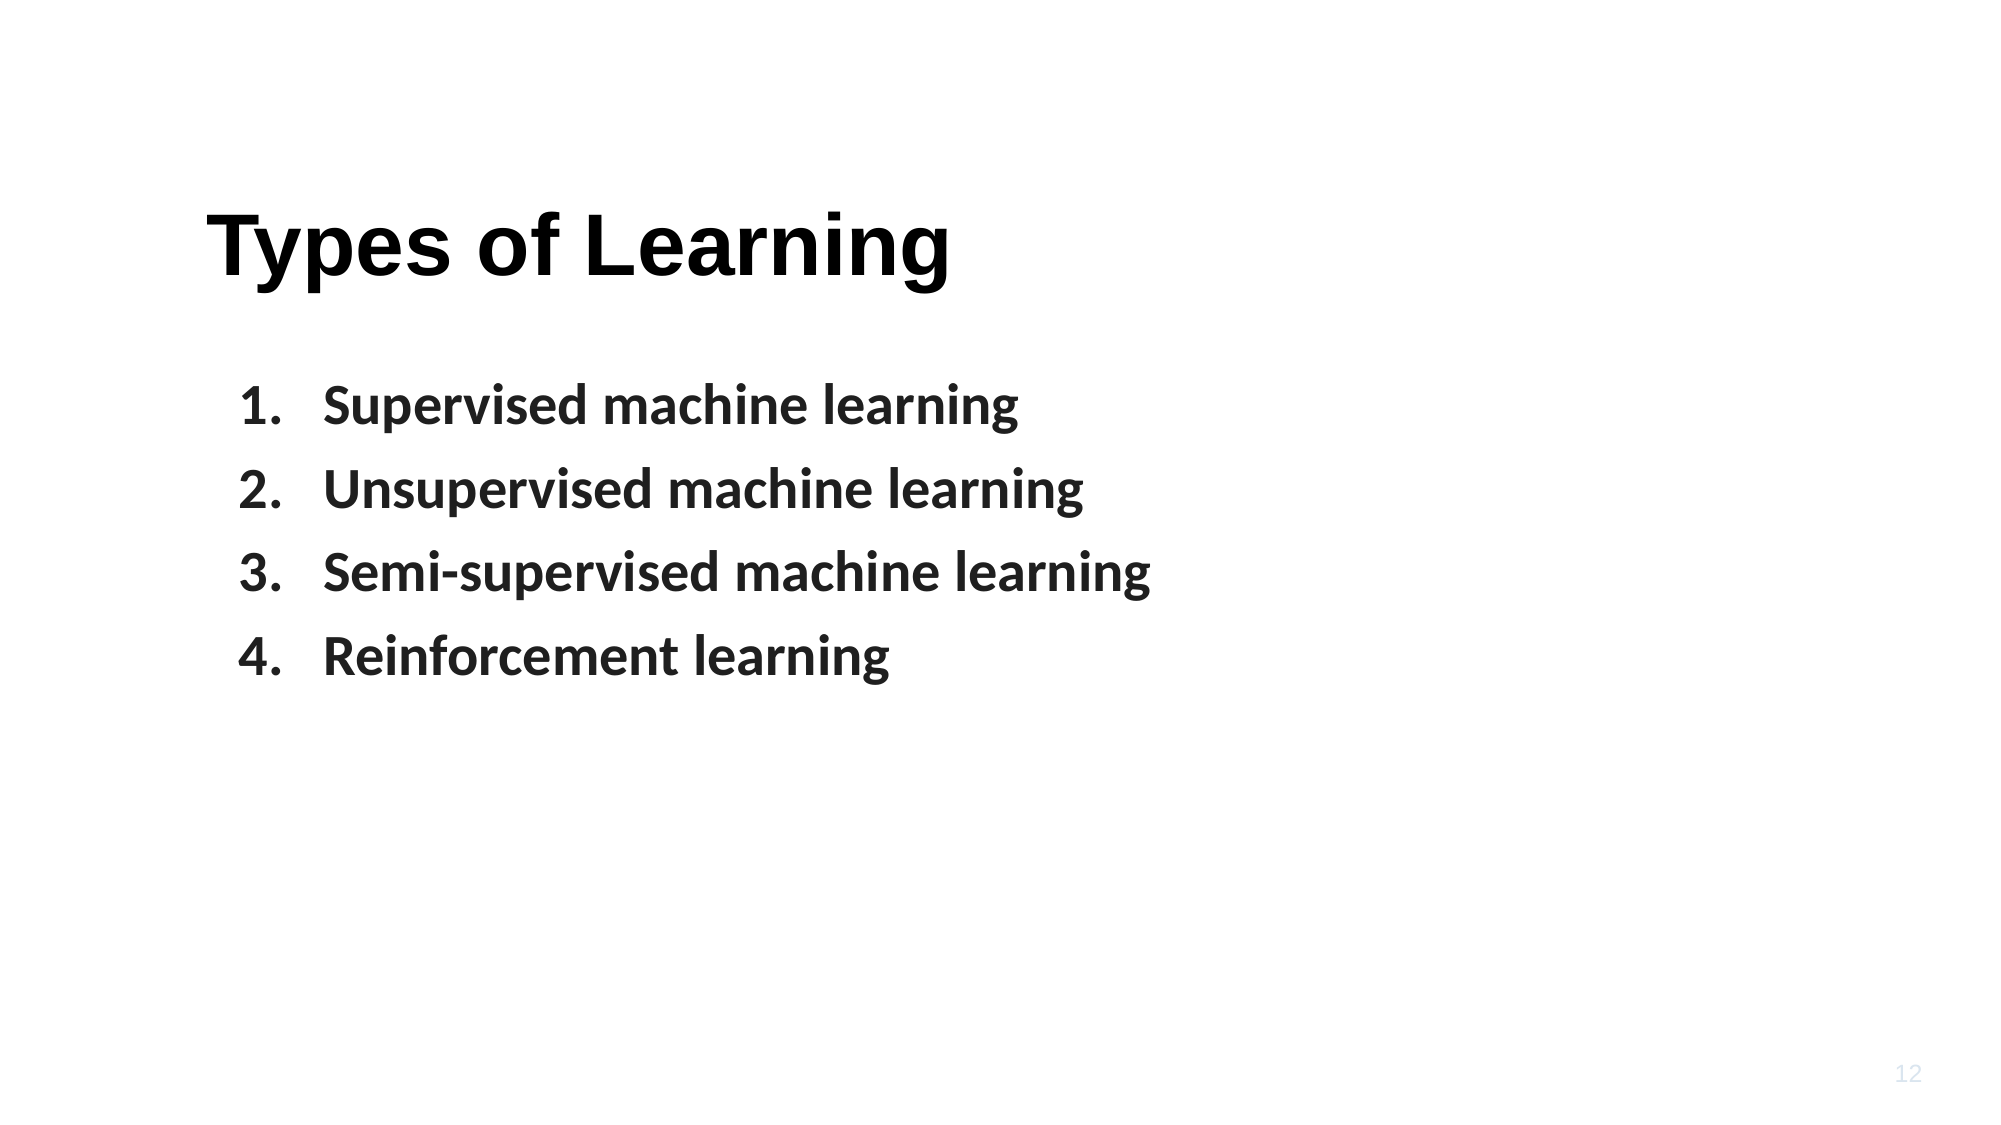

# Types of Learning
Supervised machine learning
Unsupervised machine learning
Semi-supervised machine learning
Reinforcement learning

12